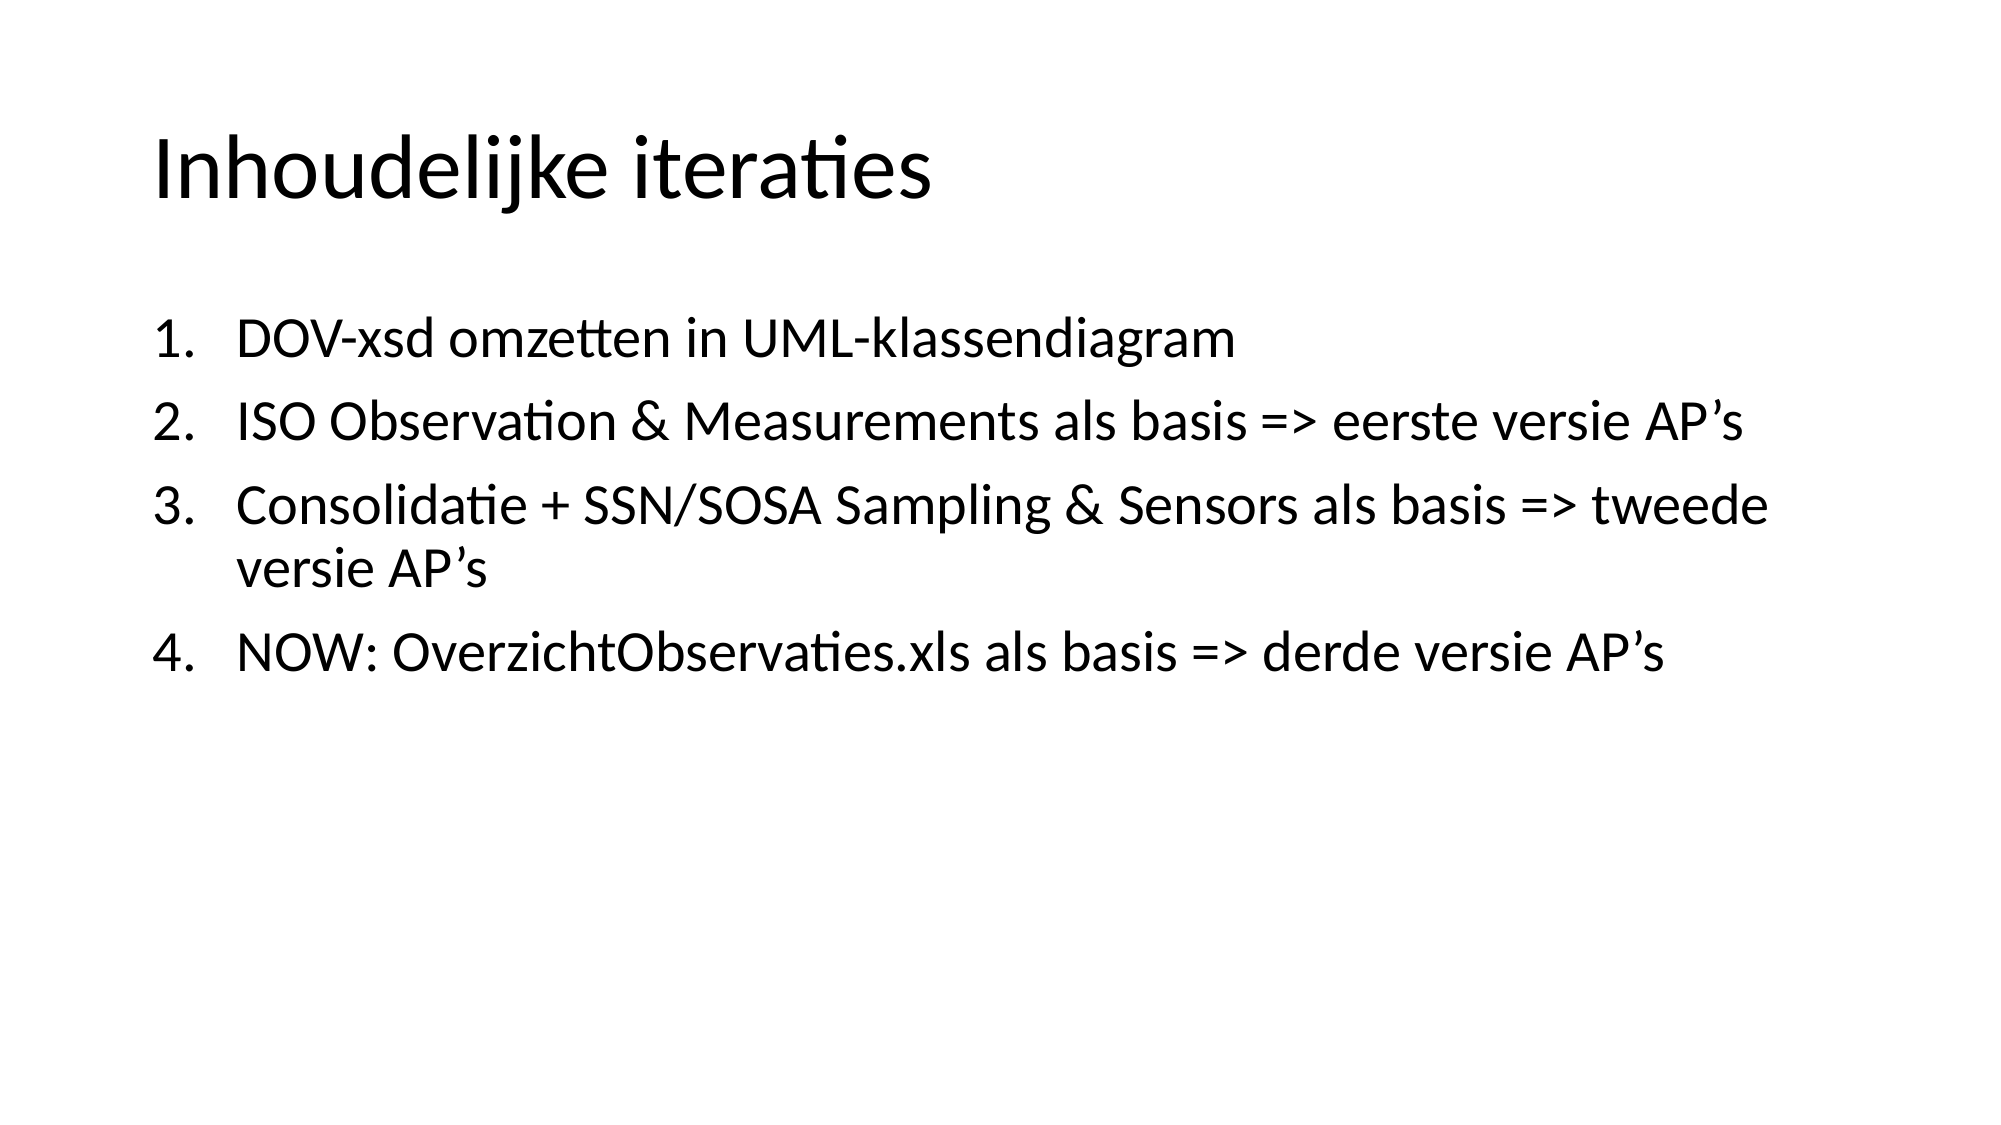

# Inhoudelijke iteraties
DOV-xsd omzetten in UML-klassendiagram
ISO Observation & Measurements als basis => eerste versie AP’s
Consolidatie + SSN/SOSA Sampling & Sensors als basis => tweede versie AP’s
NOW: OverzichtObservaties.xls als basis => derde versie AP’s